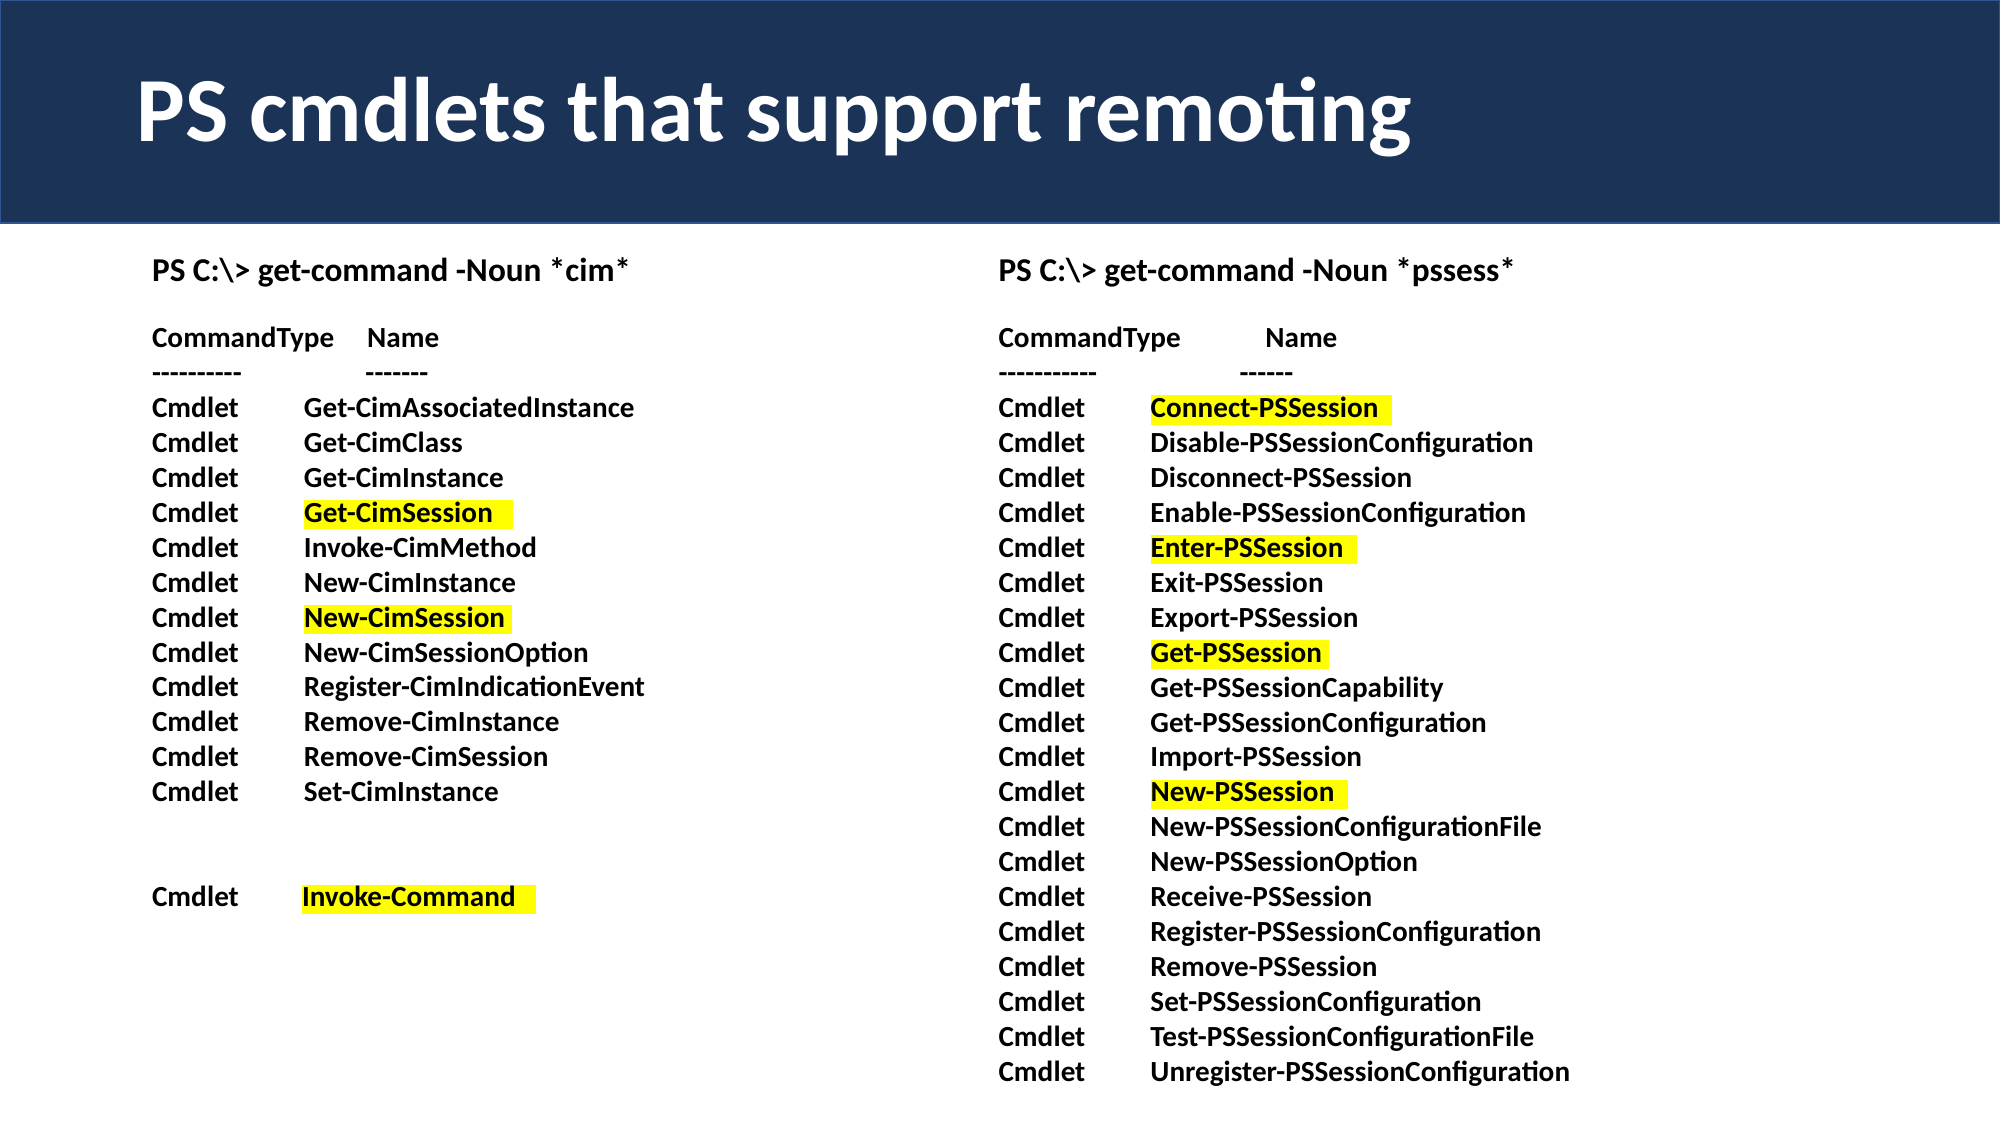

# PS cmdlets that support remoting
PS C:\> get-command -Noun *cim*
CommandType     Name
----------                   -------
Cmdlet          Get-CimAssociatedInstance
Cmdlet          Get-CimClass
Cmdlet          Get-CimInstance
Cmdlet          Get-CimSession
Cmdlet          Invoke-CimMethod
Cmdlet          New-CimInstance
Cmdlet          New-CimSession
Cmdlet          New-CimSessionOption
Cmdlet          Register-CimIndicationEvent
Cmdlet          Remove-CimInstance
Cmdlet          Remove-CimSession
Cmdlet          Set-CimInstance

Cmdlet	Invoke-Command

PS C:\> get-command -Noun *pssess*

CommandType             Name
-----------    	              ------
Cmdlet          Connect-PSSession
Cmdlet          Disable-PSSessionConfiguration
Cmdlet          Disconnect-PSSession
Cmdlet          Enable-PSSessionConfiguration
Cmdlet          Enter-PSSession
Cmdlet          Exit-PSSession
Cmdlet          Export-PSSession
Cmdlet          Get-PSSession
Cmdlet          Get-PSSessionCapability
Cmdlet          Get-PSSessionConfiguration
Cmdlet          Import-PSSession
Cmdlet          New-PSSession
Cmdlet          New-PSSessionConfigurationFile
Cmdlet          New-PSSessionOption
Cmdlet          Receive-PSSession
Cmdlet          Register-PSSessionConfiguration
Cmdlet          Remove-PSSession
Cmdlet          Set-PSSessionConfiguration
Cmdlet          Test-PSSessionConfigurationFile
Cmdlet          Unregister-PSSessionConfiguration